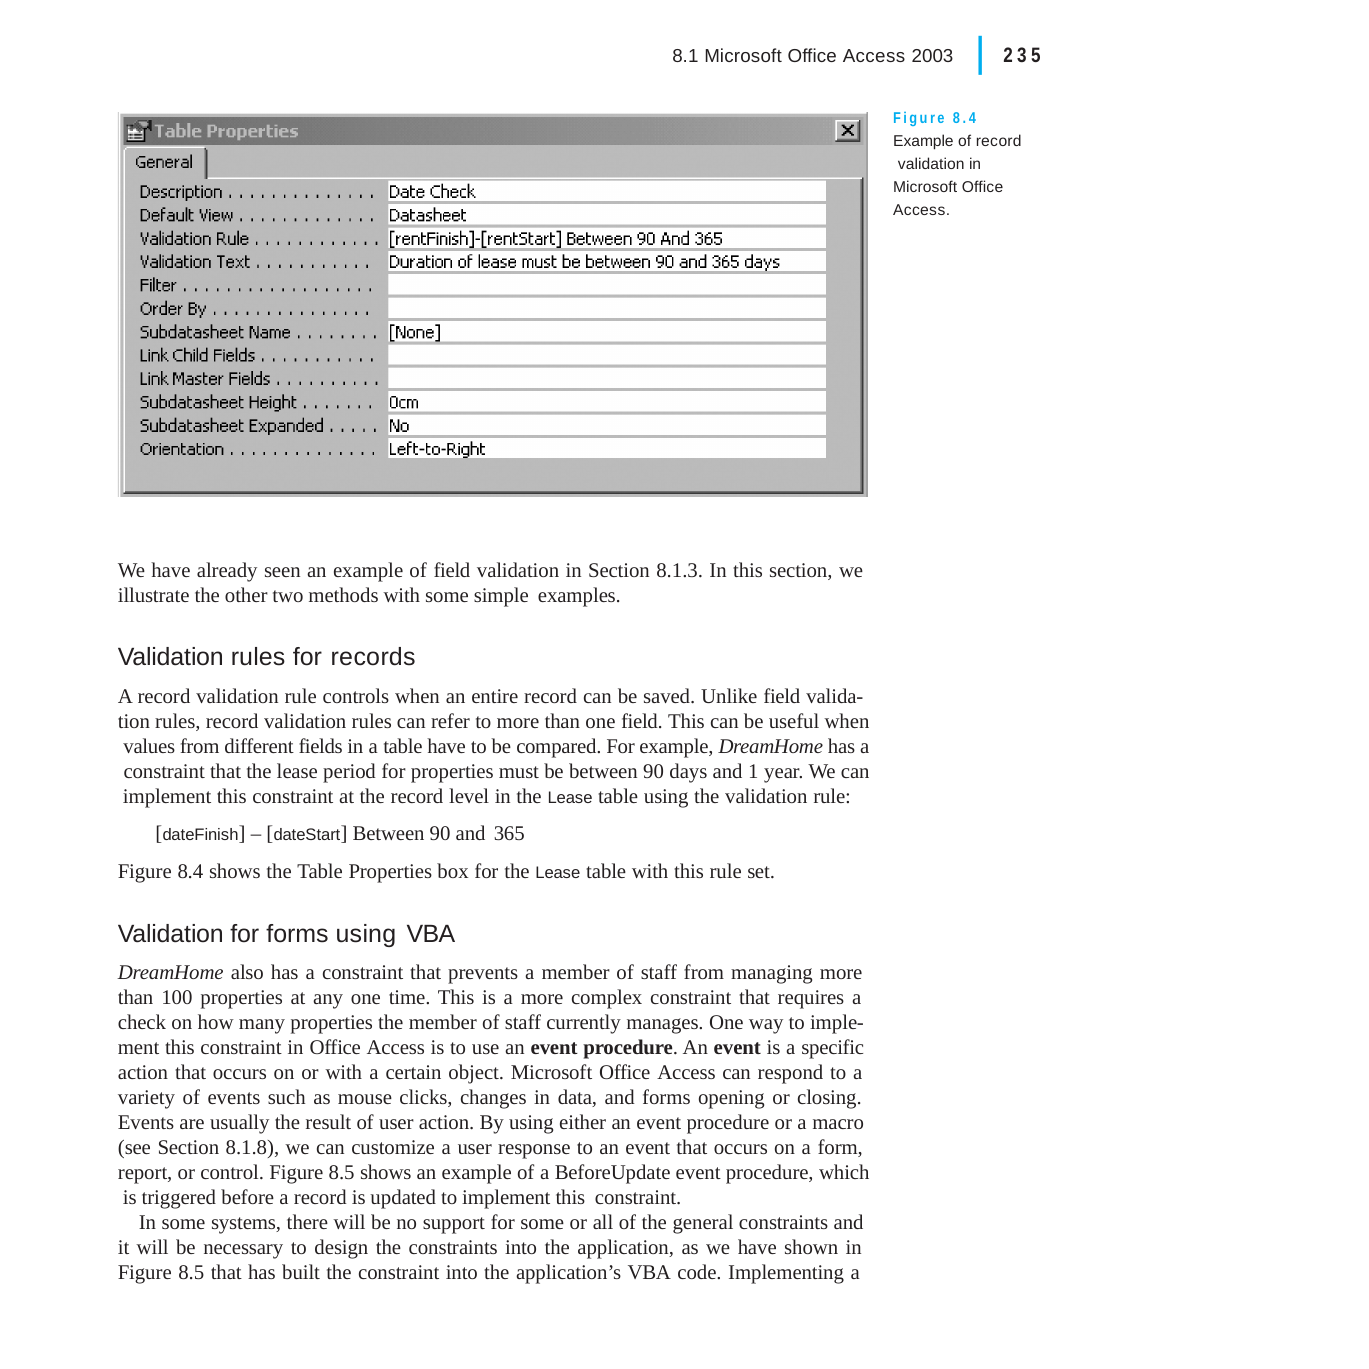

|
8.1 Microsoft Office Access 2003	235
Figure 8.4  Example of record  validation in  Microsoft Office  Access.

We have already seen an example of field validation in Section 8.1.3. In this section, we  illustrate the other two methods with some simple examples.

Validation rules for records
A record validation rule controls when an entire record can be saved. Unlike field valida-  tion rules, record validation rules can refer to more than one field. This can be useful when  values from different fields in a table have to be compared. For example, DreamHome has a  constraint that the lease period for properties must be between 90 days and 1 year. We can  implement this constraint at the record level in the Lease table using the validation rule:
[dateFinish] – [dateStart] Between 90 and 365
Figure 8.4 shows the Table Properties box for the Lease table with this rule set.

Validation for forms using VBA
DreamHome also has a constraint that prevents a member of staff from managing more  than 100 properties at any one time. This is a more complex constraint that requires a  check on how many properties the member of staff currently manages. One way to imple-  ment this constraint in Office Access is to use an event procedure. An event is a specific  action that occurs on or with a certain object. Microsoft Office Access can respond to a  variety of events such as mouse clicks, changes in data, and forms opening or closing.  Events are usually the result of user action. By using either an event procedure or a macro  (see Section 8.1.8), we can customize a user response to an event that occurs on a form,  report, or control. Figure 8.5 shows an example of a BeforeUpdate event procedure, which  is triggered before a record is updated to implement this constraint.
In some systems, there will be no support for some or all of the general constraints and  it will be necessary to design the constraints into the application, as we have shown in  Figure 8.5 that has built the constraint into the application’s VBA code. Implementing a